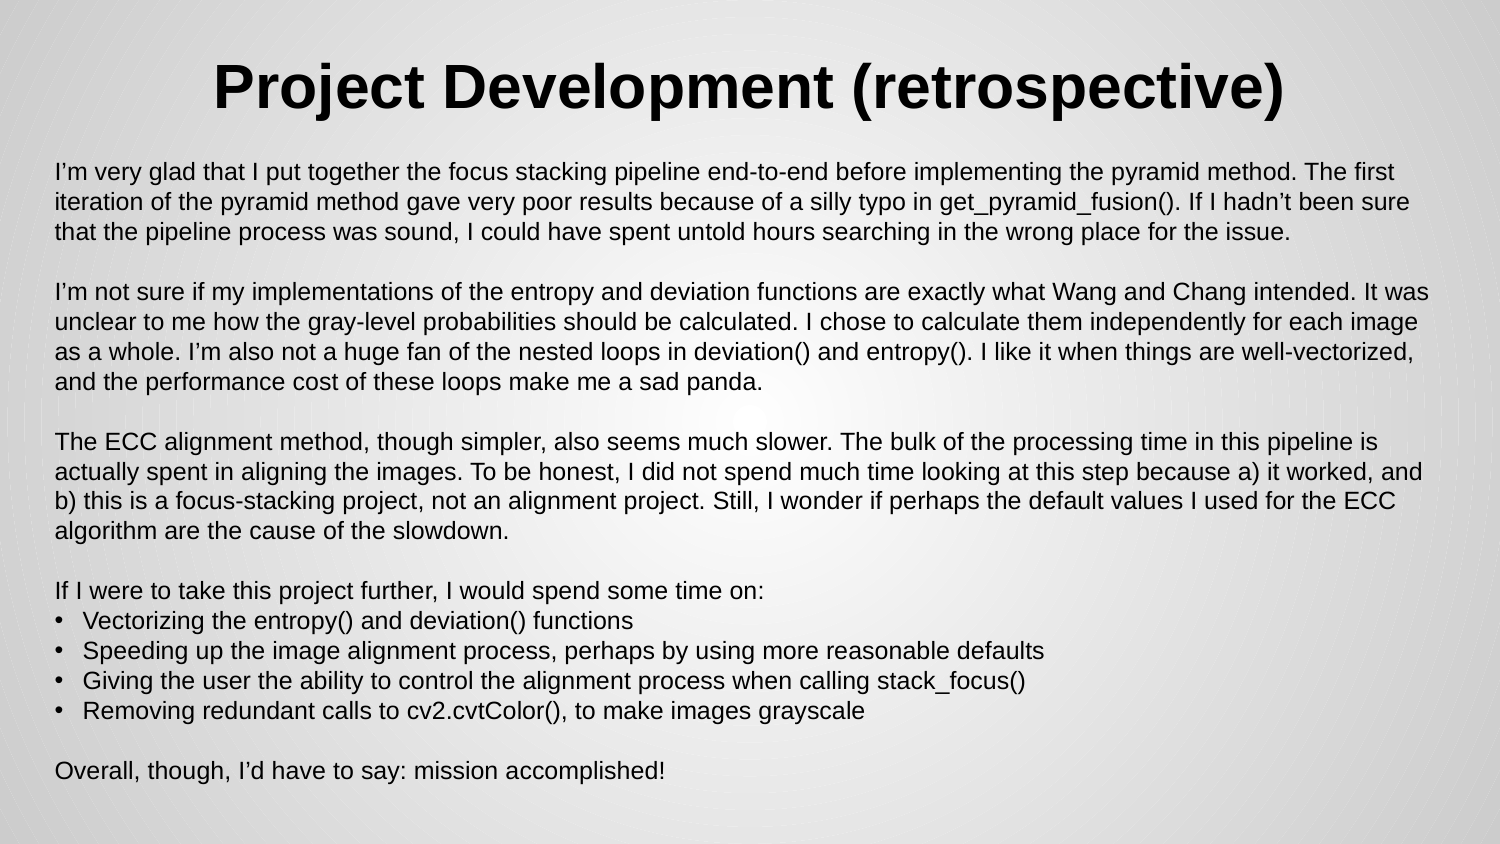

# Project Development (retrospective)
I’m very glad that I put together the focus stacking pipeline end-to-end before implementing the pyramid method. The first iteration of the pyramid method gave very poor results because of a silly typo in get_pyramid_fusion(). If I hadn’t been sure that the pipeline process was sound, I could have spent untold hours searching in the wrong place for the issue.

I’m not sure if my implementations of the entropy and deviation functions are exactly what Wang and Chang intended. It was unclear to me how the gray-level probabilities should be calculated. I chose to calculate them independently for each image as a whole. I’m also not a huge fan of the nested loops in deviation() and entropy(). I like it when things are well-vectorized, and the performance cost of these loops make me a sad panda.

The ECC alignment method, though simpler, also seems much slower. The bulk of the processing time in this pipeline is actually spent in aligning the images. To be honest, I did not spend much time looking at this step because a) it worked, and b) this is a focus-stacking project, not an alignment project. Still, I wonder if perhaps the default values I used for the ECC algorithm are the cause of the slowdown.

If I were to take this project further, I would spend some time on:
Vectorizing the entropy() and deviation() functions
Speeding up the image alignment process, perhaps by using more reasonable defaults
Giving the user the ability to control the alignment process when calling stack_focus()
Removing redundant calls to cv2.cvtColor(), to make images grayscale

Overall, though, I’d have to say: mission accomplished!